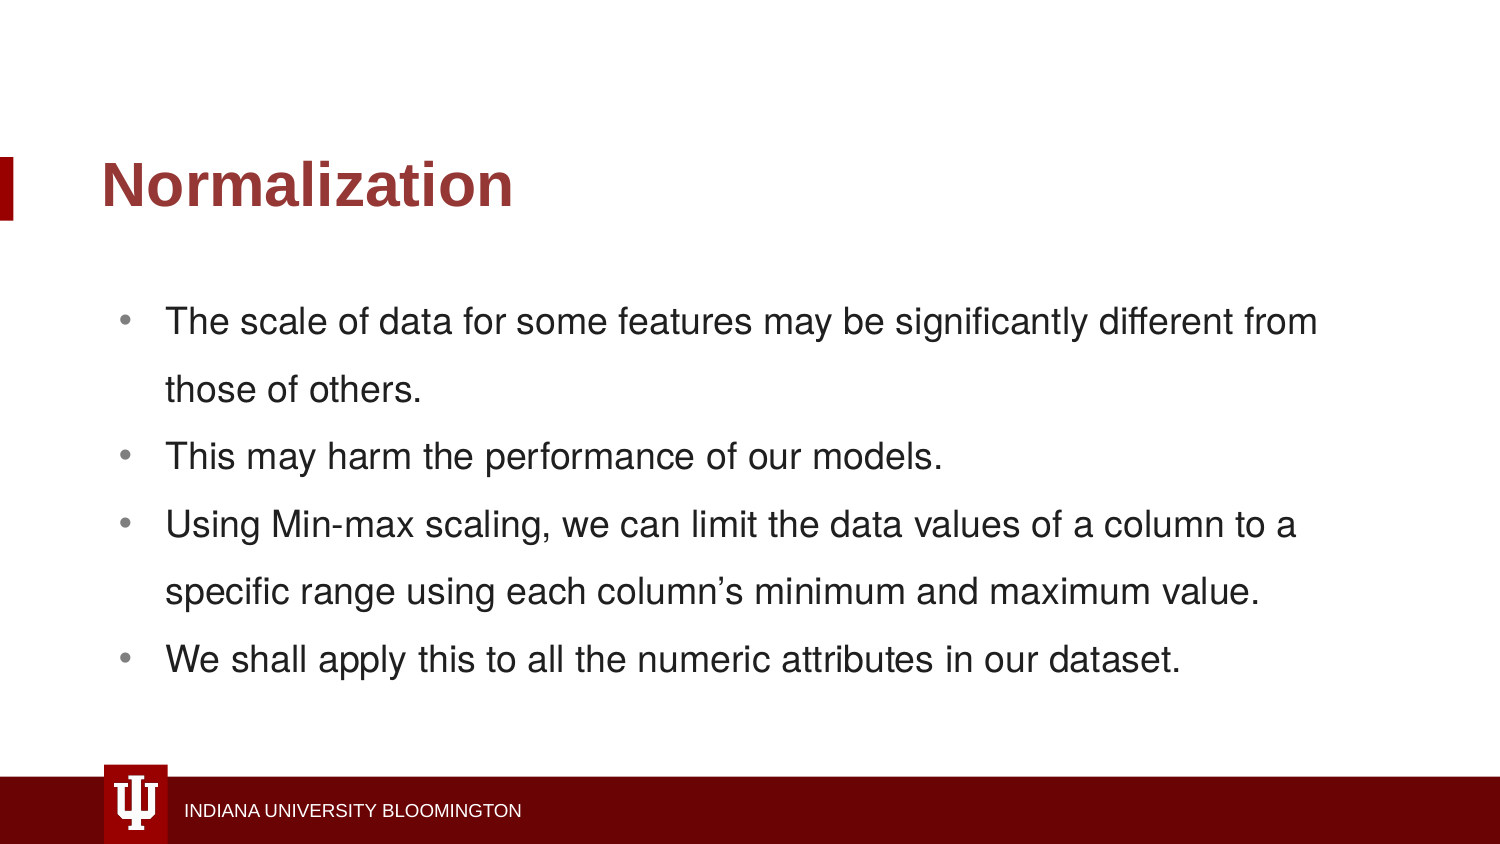

# Normalization
The scale of data for some features may be significantly different from those of others.
This may harm the performance of our models.
Using Min-max scaling, we can limit the data values of a column to a specific range using each column’s minimum and maximum value.
We shall apply this to all the numeric attributes in our dataset.